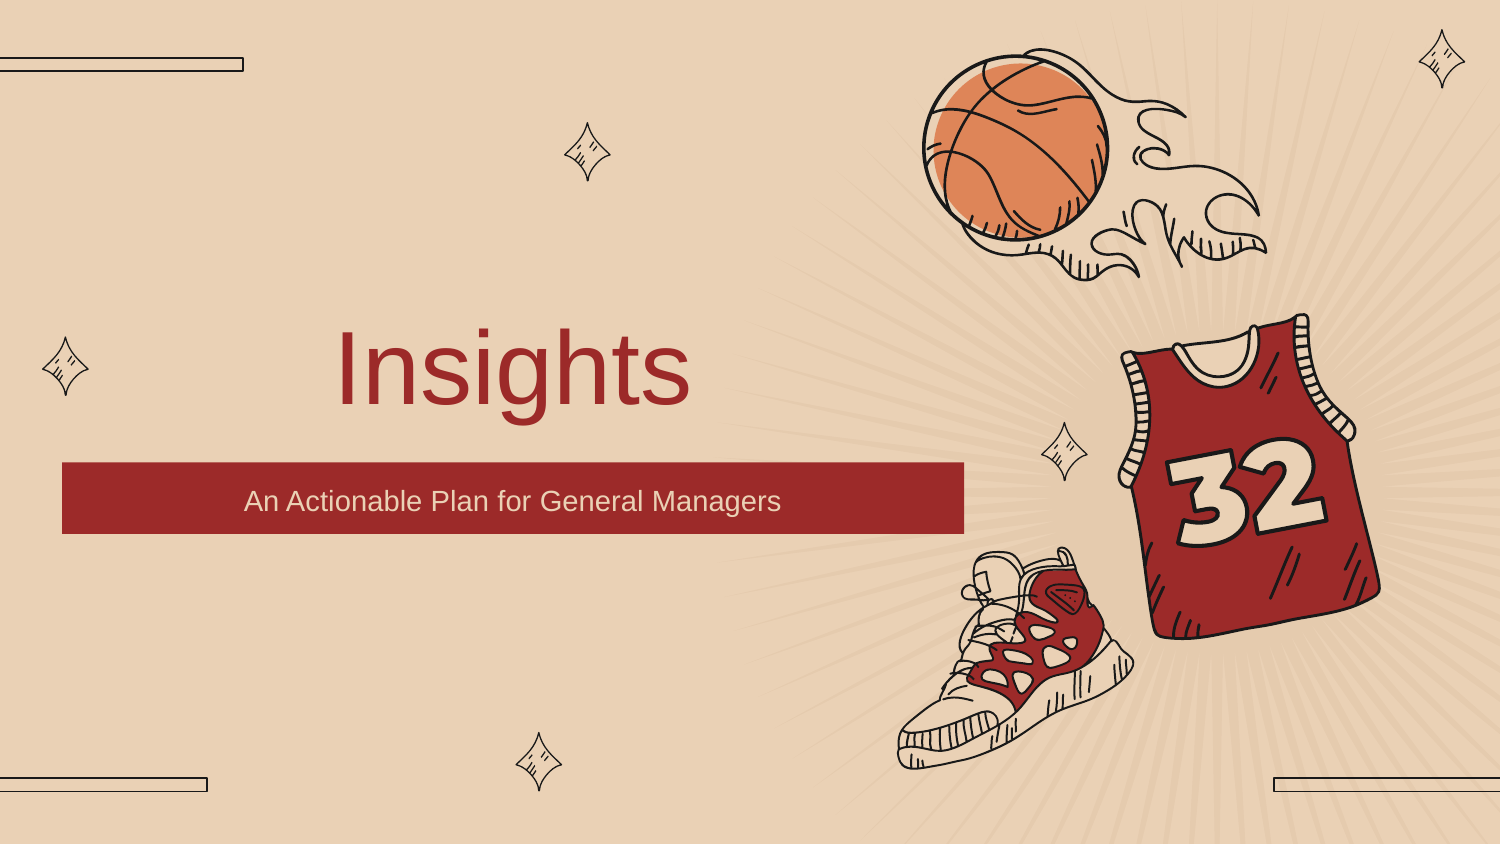

# Insights

An Actionable Plan for General Managers